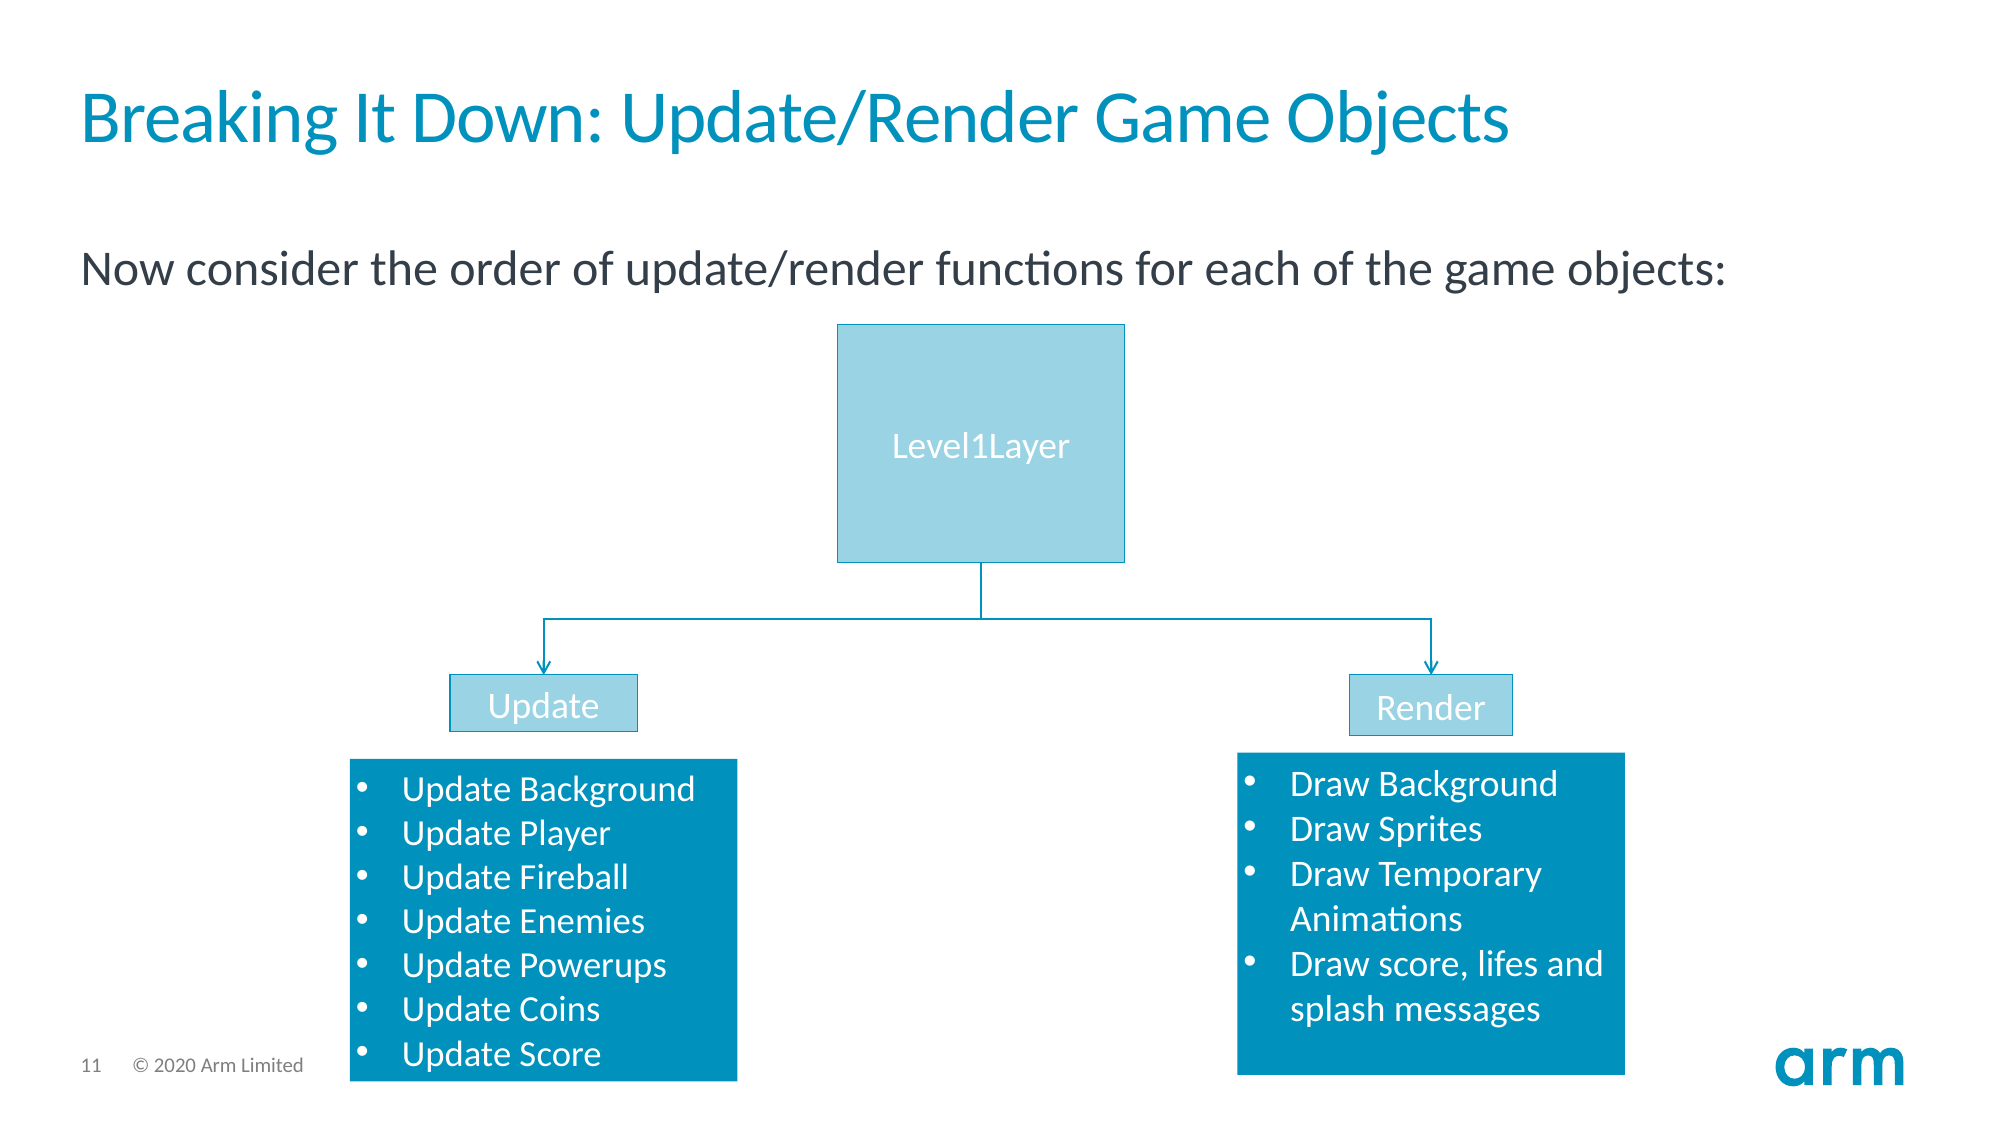

# Breaking It Down: Update/Render Game Objects
Now consider the order of update/render functions for each of the game objects:
Level1Layer
Update
Render
Draw Background
Draw Sprites
Draw Temporary Animations
Draw score, lifes and splash messages

Update Background
Update Player
Update Fireball
Update Enemies
Update Powerups
Update Coins
Update Score